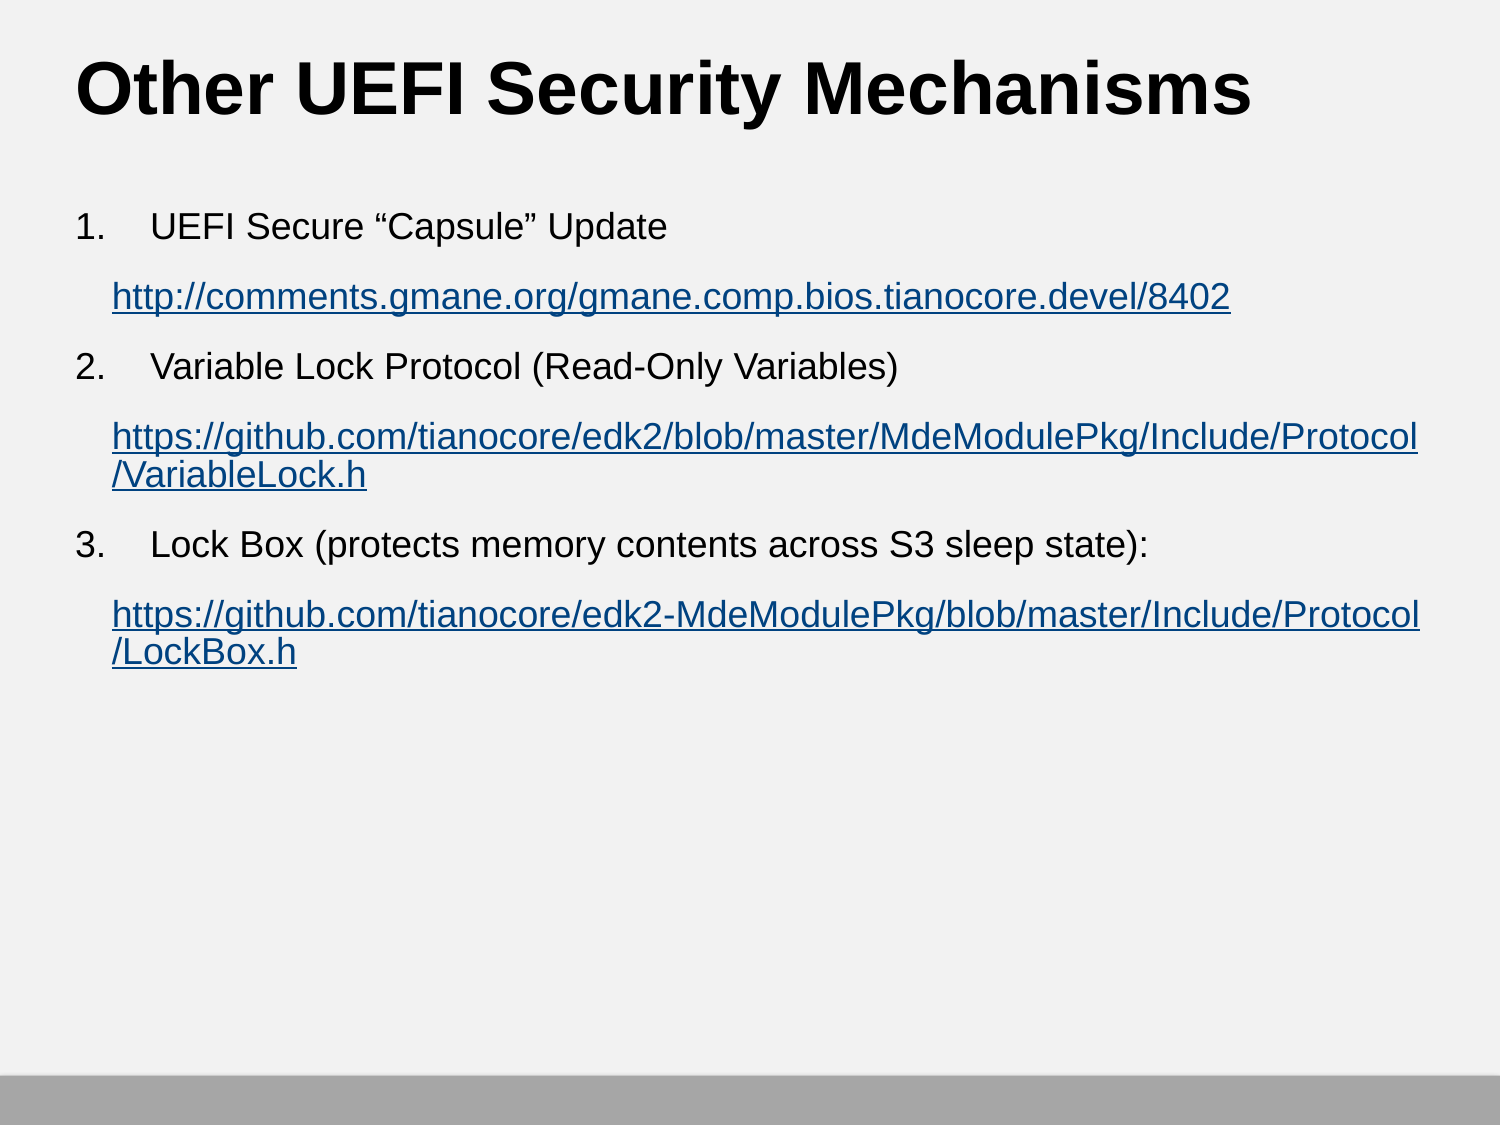

# Other UEFI Security Mechanisms
UEFI Secure “Capsule” Update
http://comments.gmane.org/gmane.comp.bios.tianocore.devel/8402
Variable Lock Protocol (Read-Only Variables)
https://github.com/tianocore/edk2/blob/master/MdeModulePkg/Include/Protocol/VariableLock.h
Lock Box (protects memory contents across S3 sleep state):
https://github.com/tianocore/edk2-MdeModulePkg/blob/master/Include/Protocol/LockBox.h